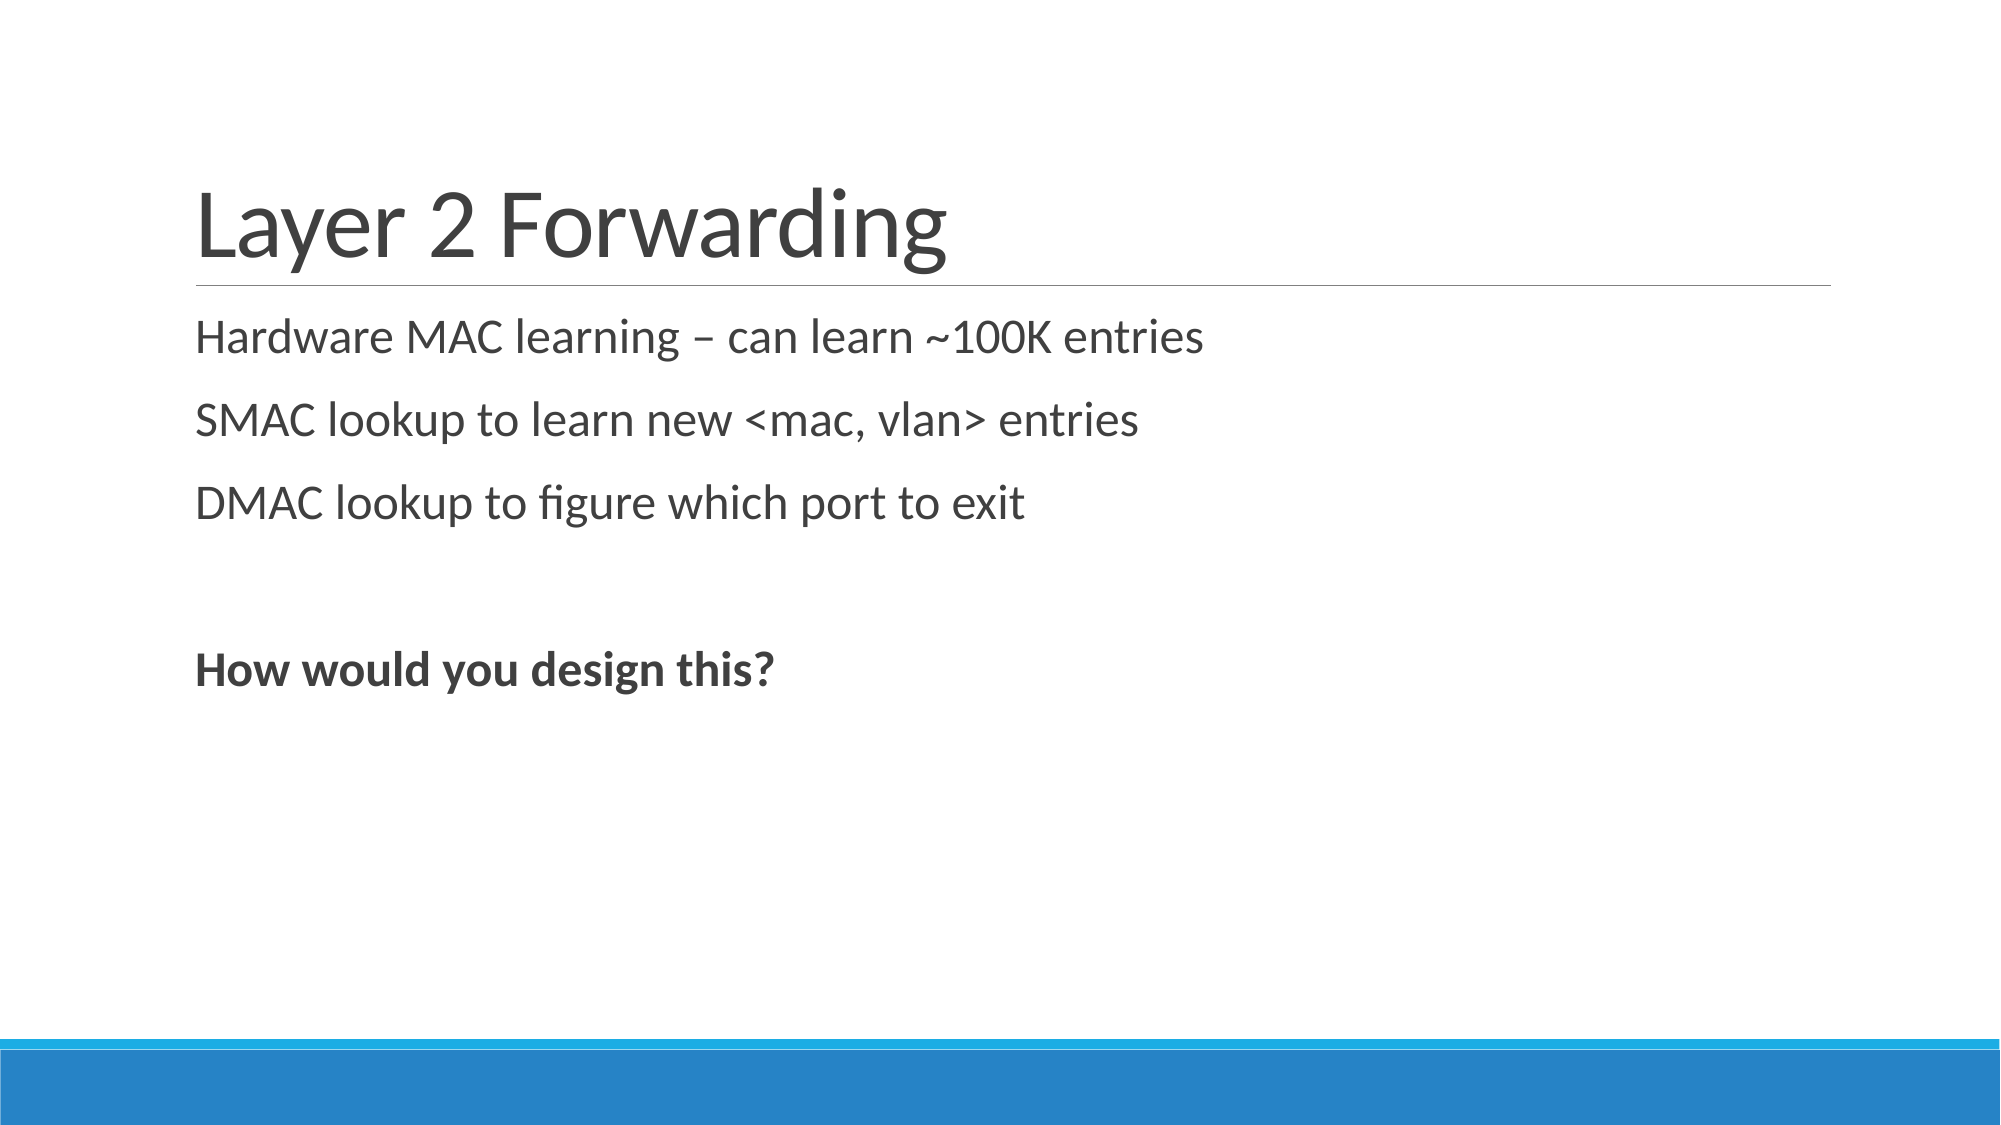

# Layer 2 Forwarding
Hardware MAC learning – can learn ~100K entries
SMAC lookup to learn new <mac, vlan> entries
DMAC lookup to figure which port to exit

How would you design this?